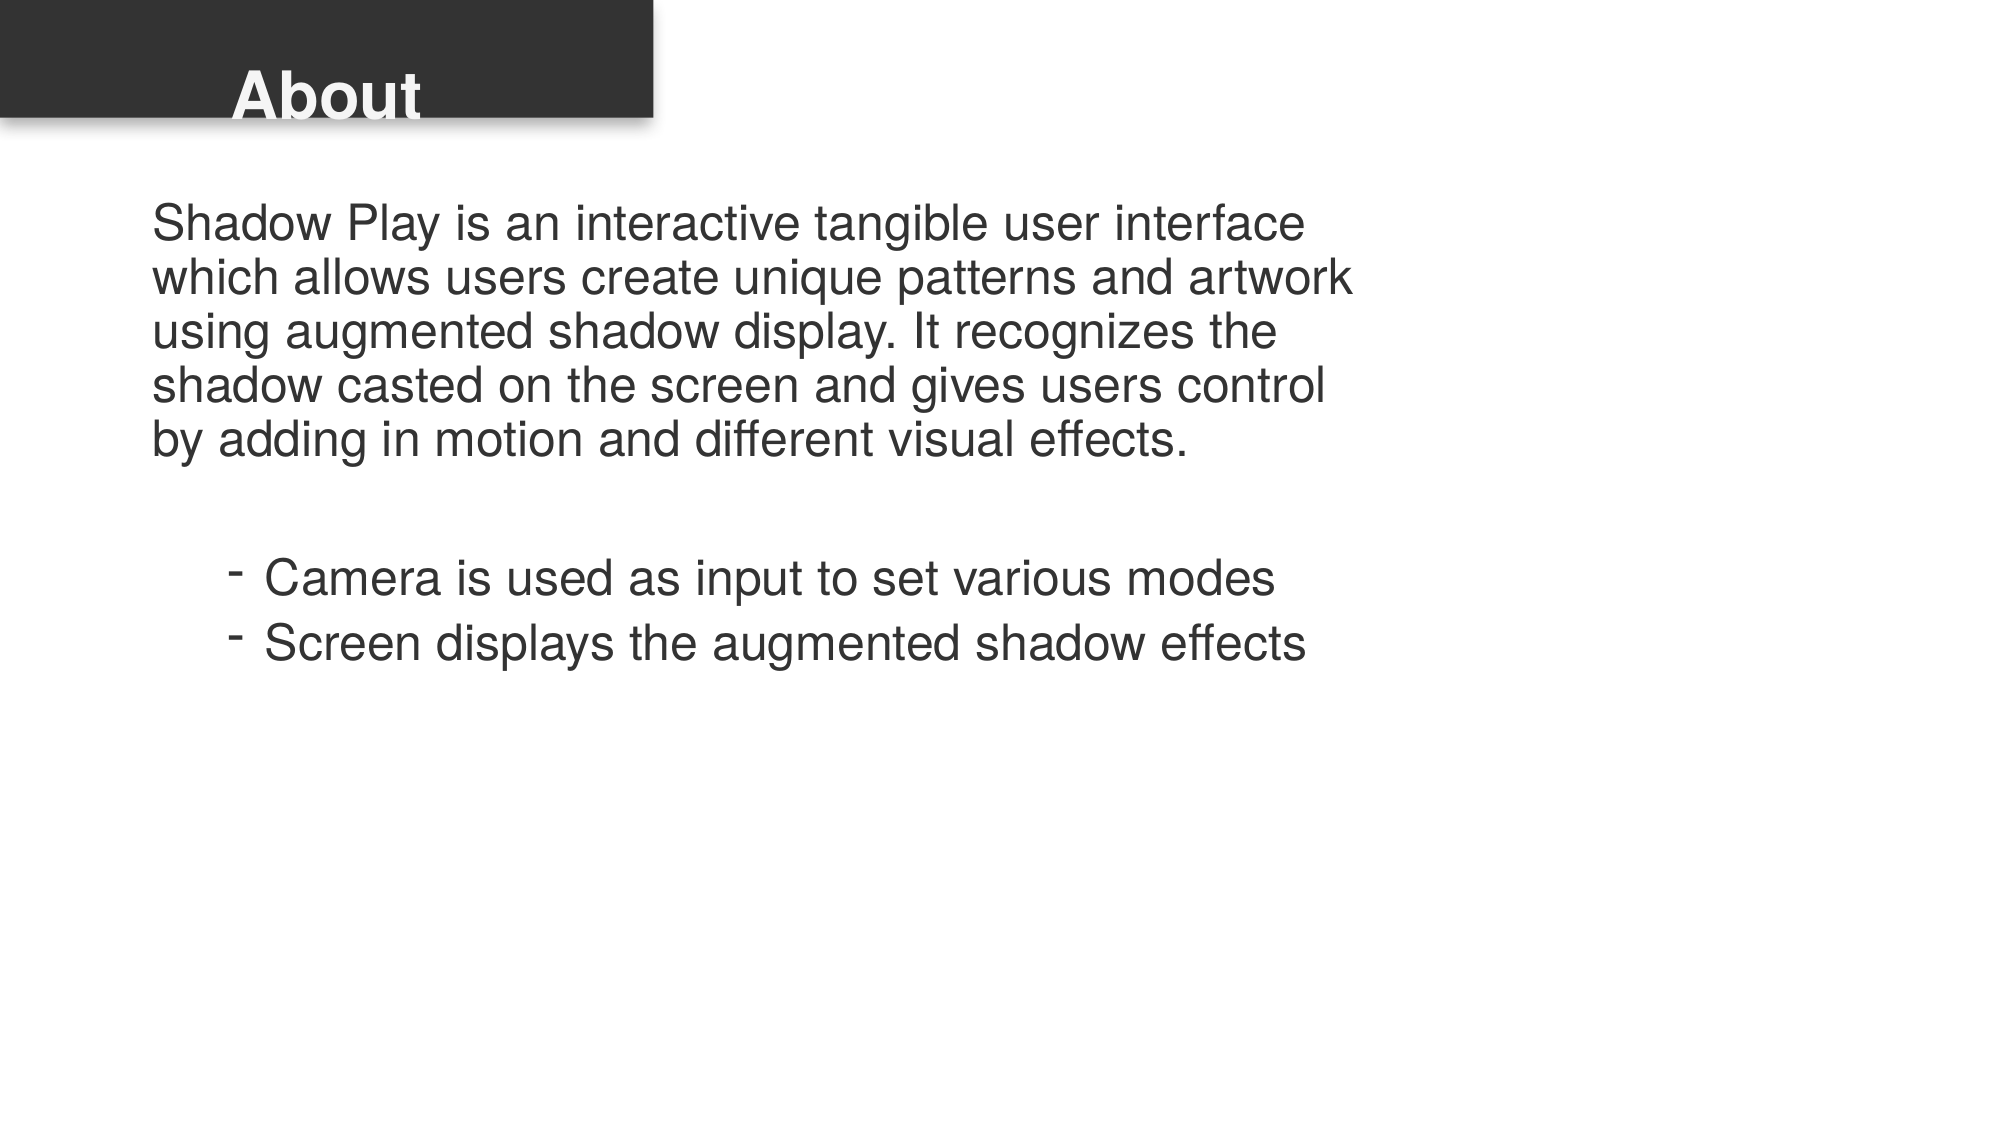

About
Shadow Play is an interactive tangible user interface which allows users create unique patterns and artwork using augmented shadow display. It recognizes the shadow casted on the screen and gives users control by adding in motion and different visual effects.

Camera is used as input to set various modes
Screen displays the augmented shadow effects